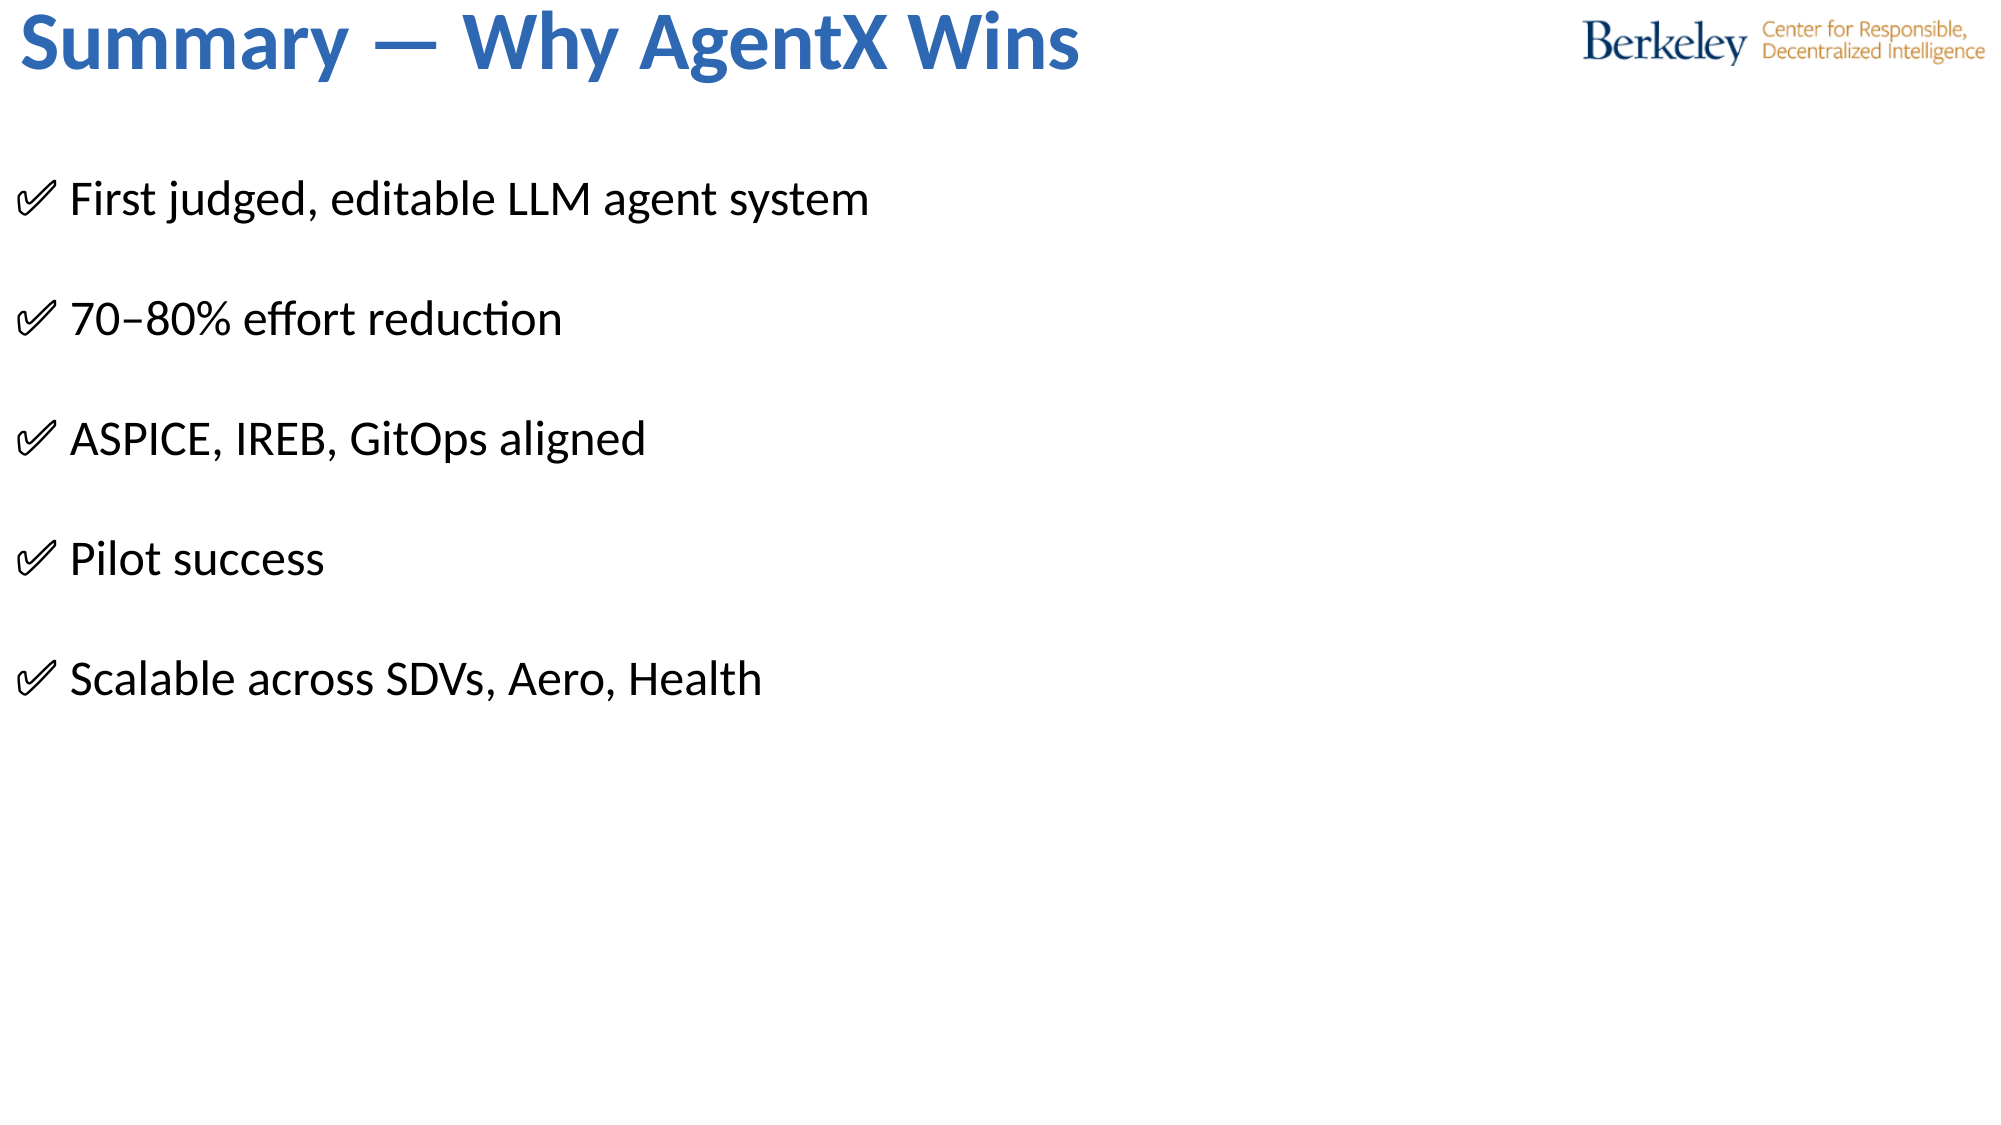

Summary — Why AgentX Wins
✅ First judged, editable LLM agent system
✅ 70–80% effort reduction
✅ ASPICE, IREB, GitOps aligned
✅ Pilot success
✅ Scalable across SDVs, Aero, Health